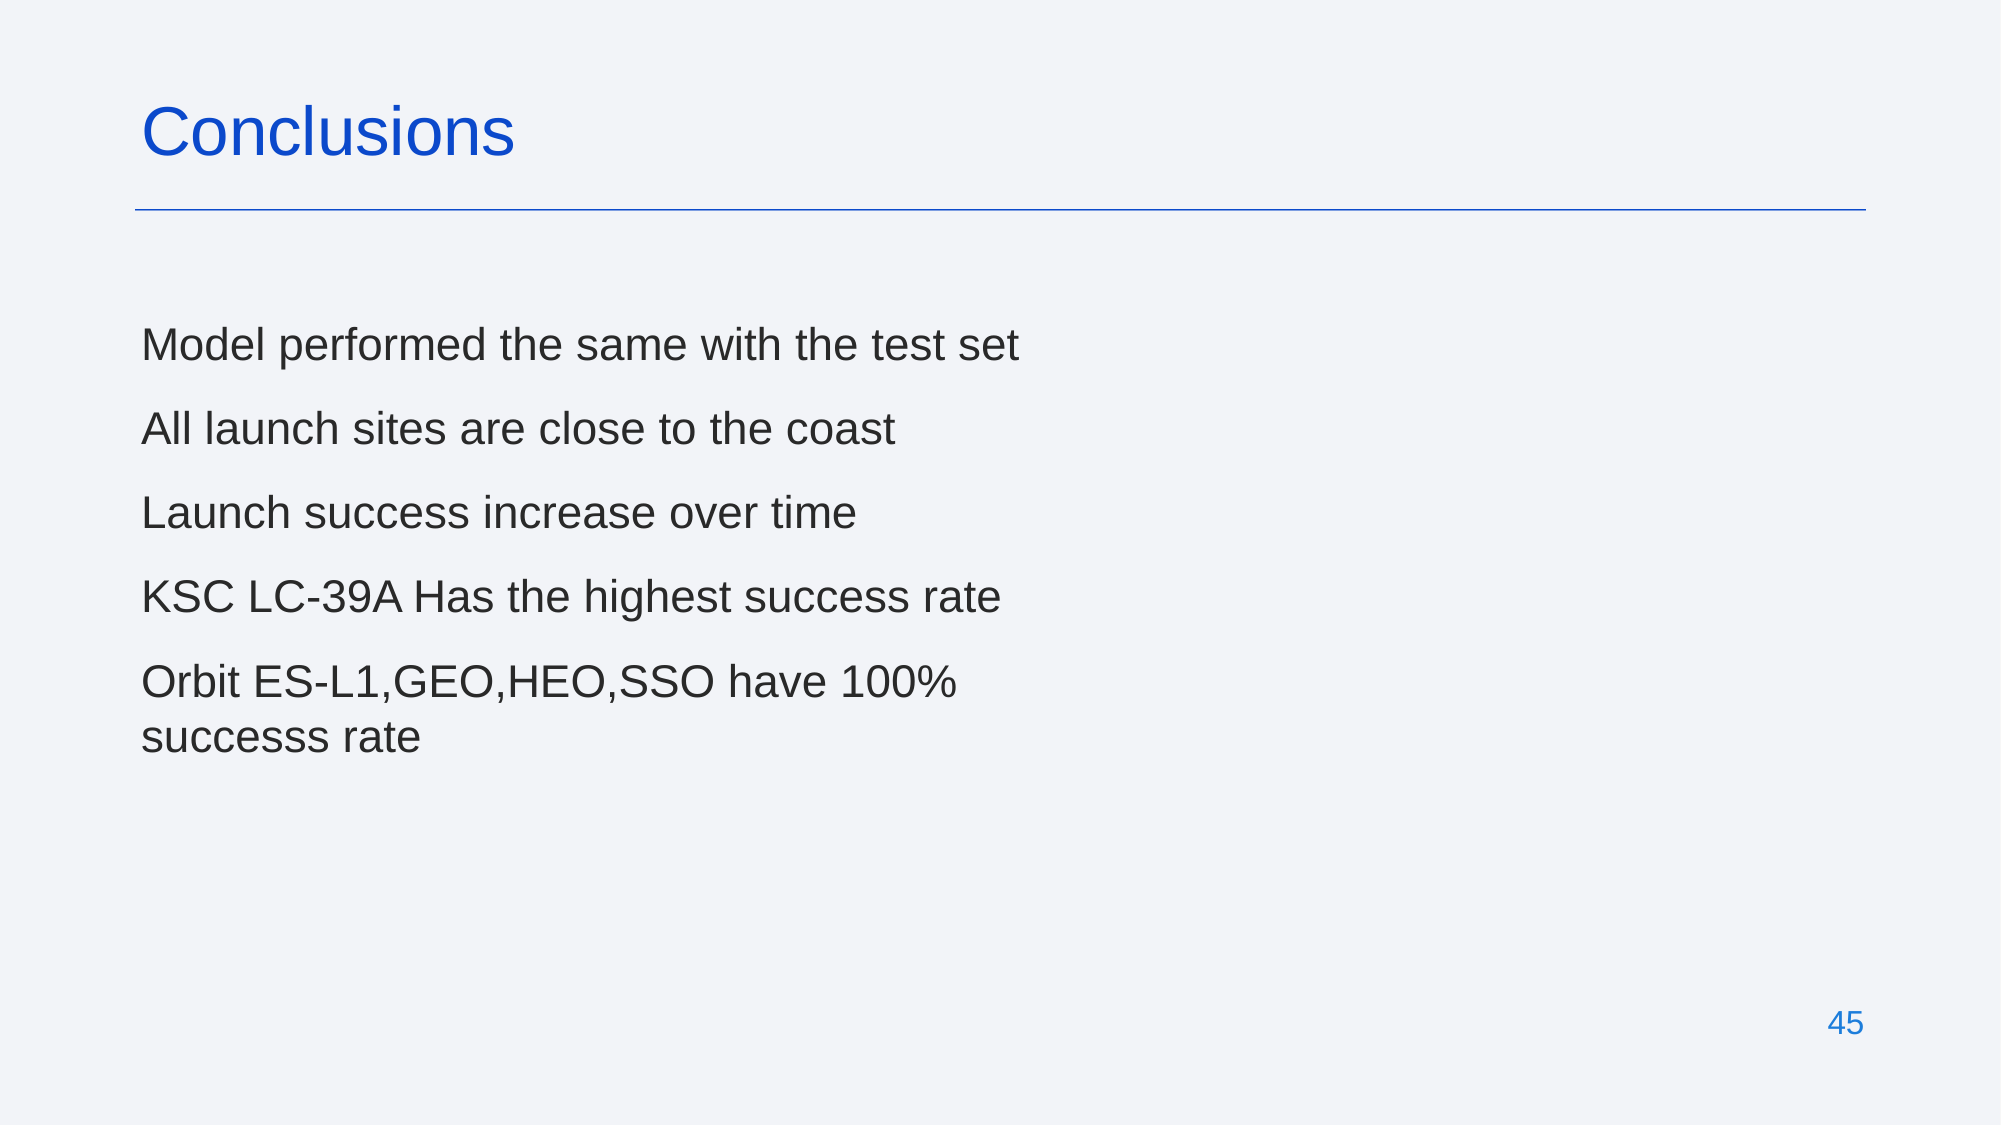

Conclusions
Model performed the same with the test set
All launch sites are close to the coast
Launch success increase over time
KSC LC-39A Has the highest success rate
Orbit ES-L1,GEO,HEO,SSO have 100% successs rate
45